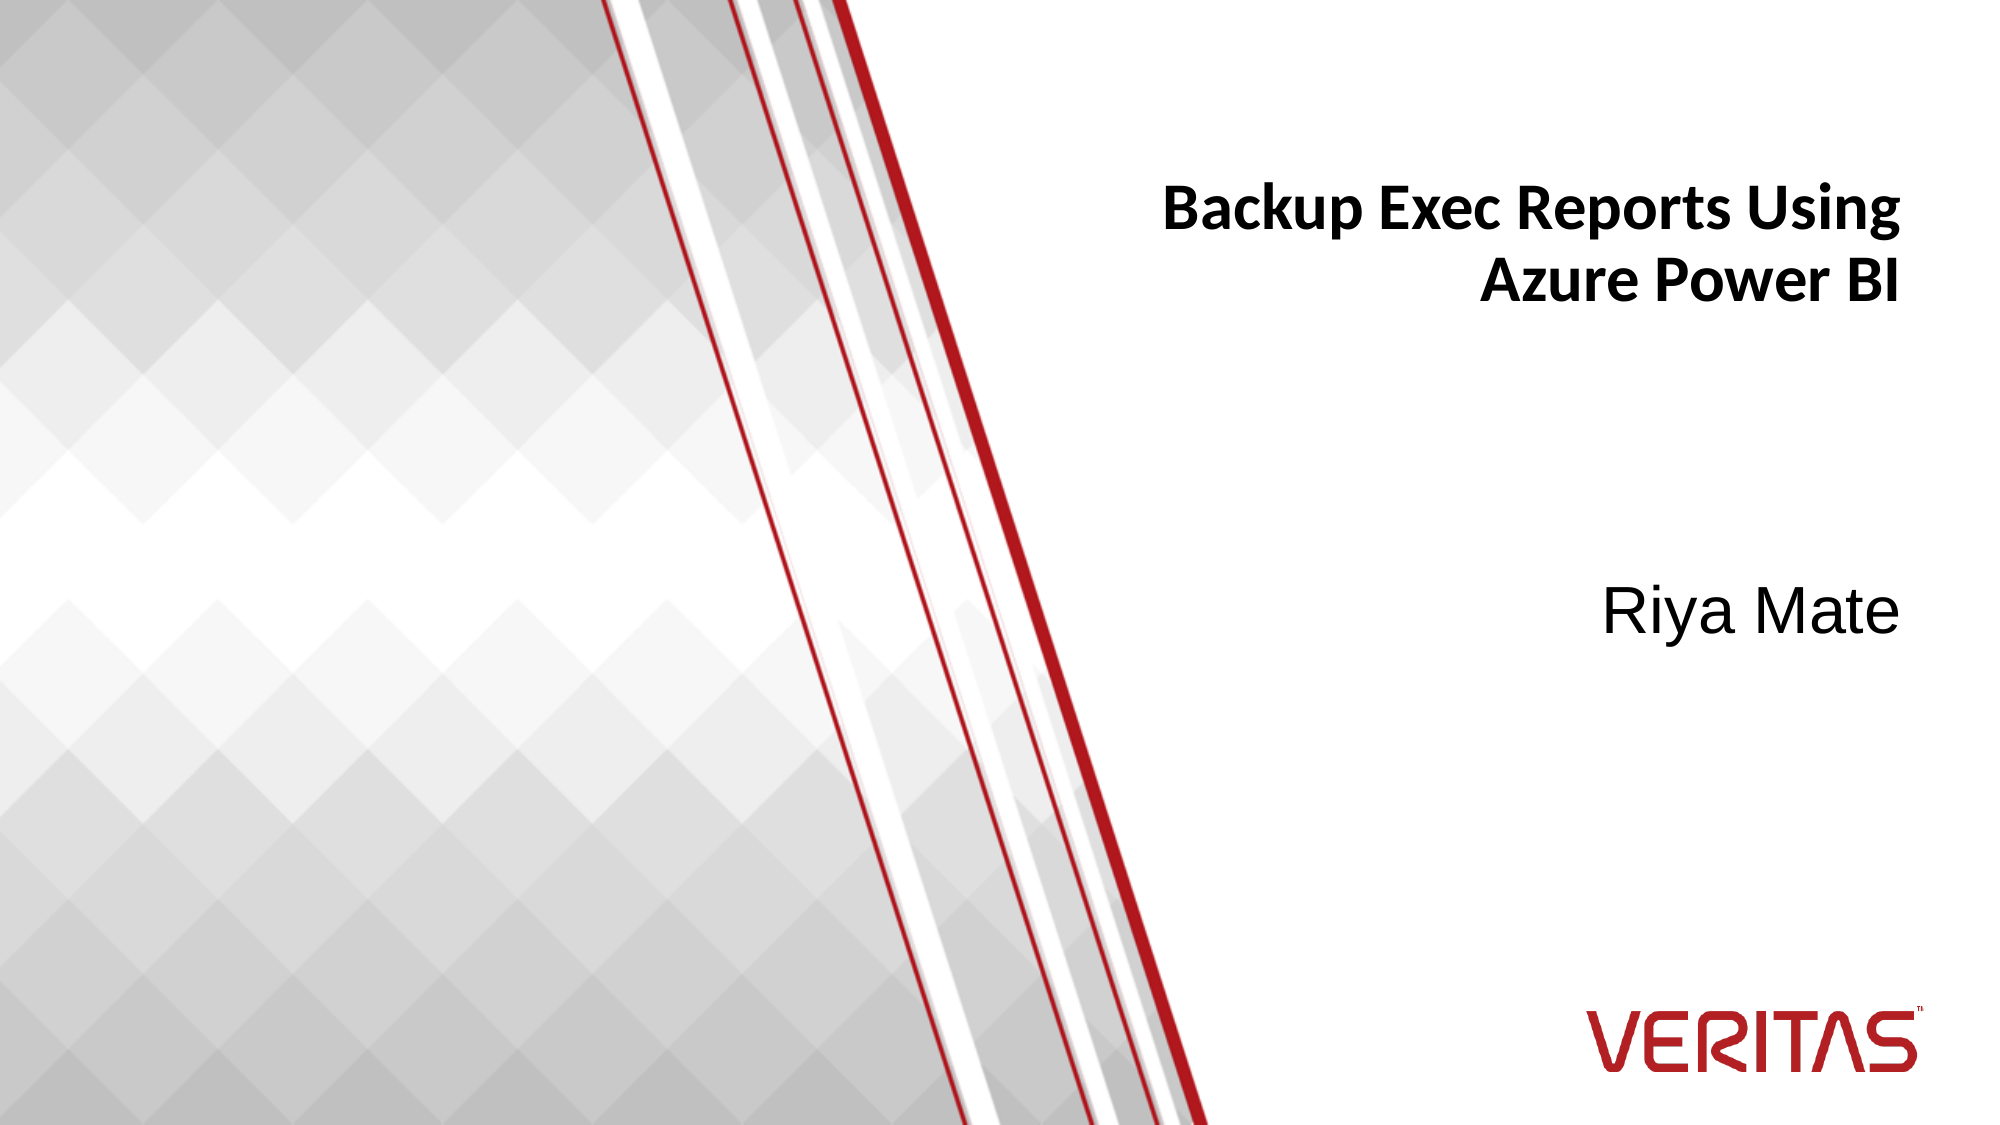

# Backup Exec Reports Using Azure Power BI
Riya Mate